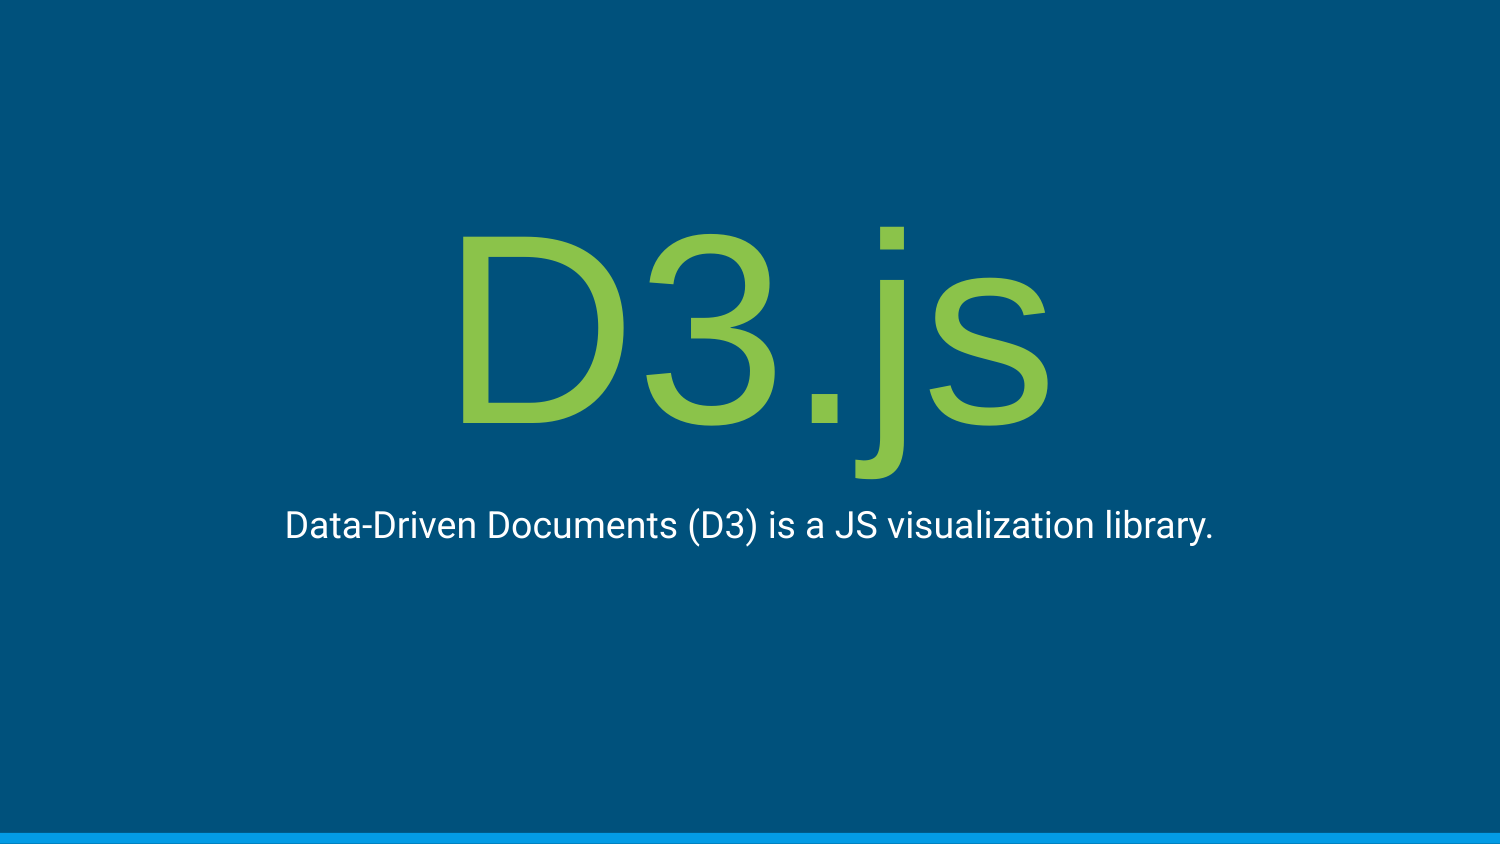

# D3.js
Data-Driven Documents (D3) is a JS visualization library.